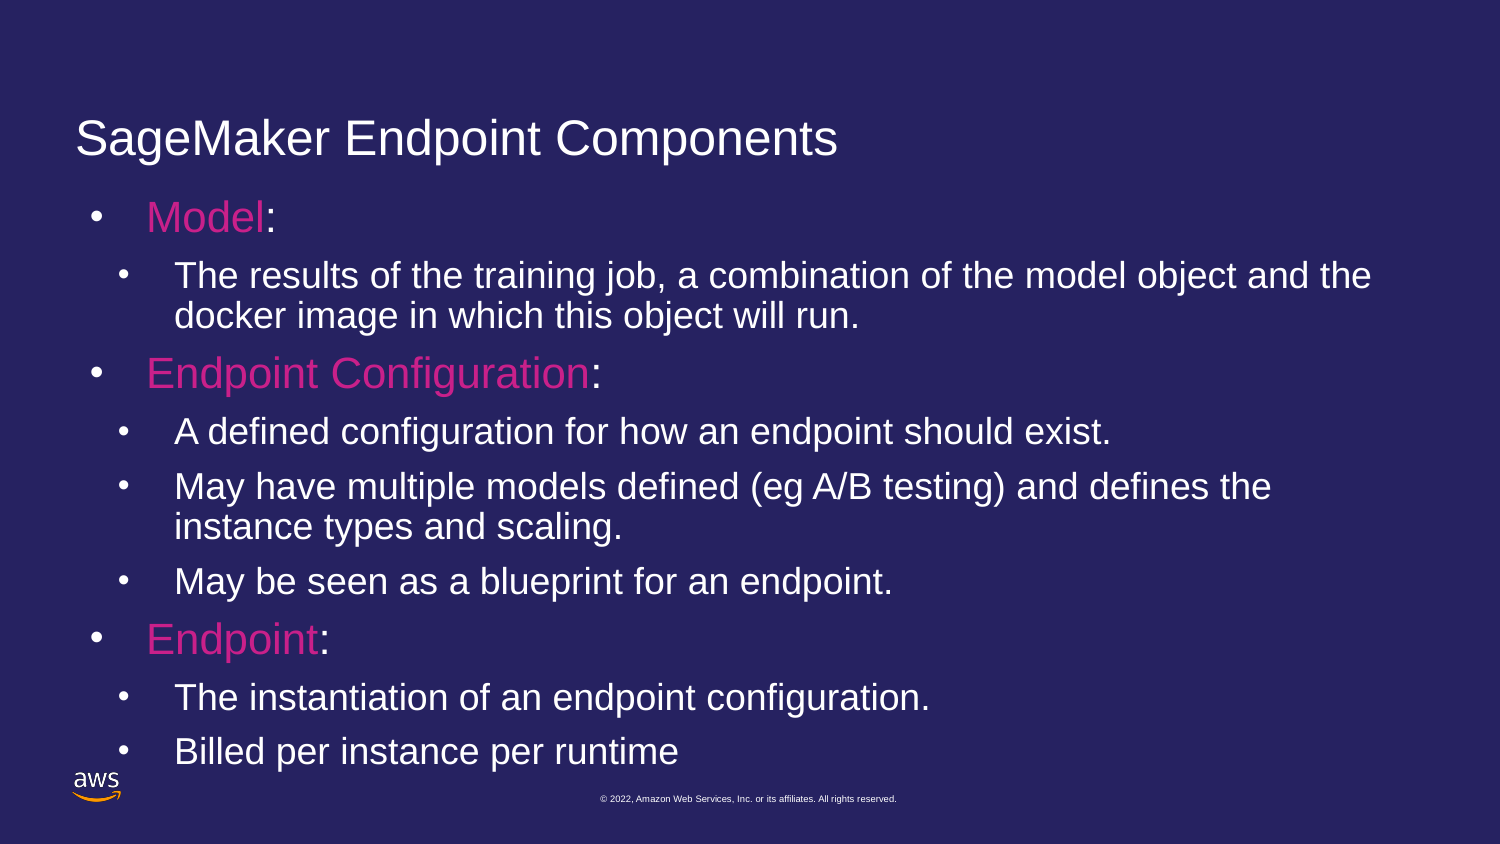

# SageMaker Endpoint Components
Model:
The results of the training job, a combination of the model object and the docker image in which this object will run.
Endpoint Configuration:
A defined configuration for how an endpoint should exist.
May have multiple models defined (eg A/B testing) and defines the instance types and scaling.
May be seen as a blueprint for an endpoint.
Endpoint:
The instantiation of an endpoint configuration.
Billed per instance per runtime